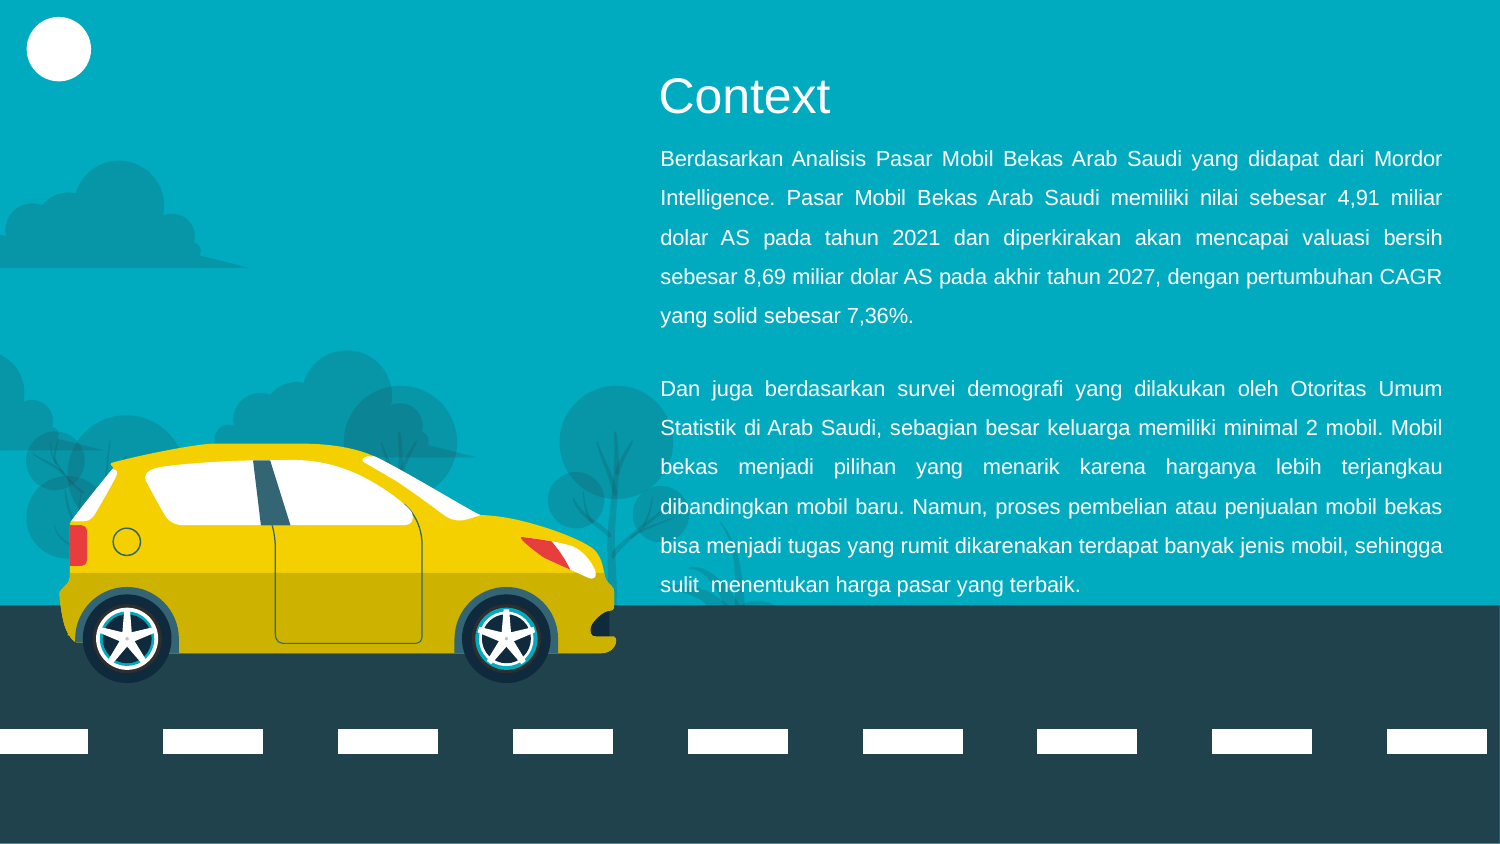

# Context
Berdasarkan Analisis Pasar Mobil Bekas Arab Saudi yang didapat dari Mordor Intelligence. Pasar Mobil Bekas Arab Saudi memiliki nilai sebesar 4,91 miliar dolar AS pada tahun 2021 dan diperkirakan akan mencapai valuasi bersih sebesar 8,69 miliar dolar AS pada akhir tahun 2027, dengan pertumbuhan CAGR yang solid sebesar 7,36%.
Dan juga berdasarkan survei demografi yang dilakukan oleh Otoritas Umum Statistik di Arab Saudi, sebagian besar keluarga memiliki minimal 2 mobil. Mobil bekas menjadi pilihan yang menarik karena harganya lebih terjangkau dibandingkan mobil baru. Namun, proses pembelian atau penjualan mobil bekas bisa menjadi tugas yang rumit dikarenakan terdapat banyak jenis mobil, sehingga sulit  menentukan harga pasar yang terbaik. ﻿